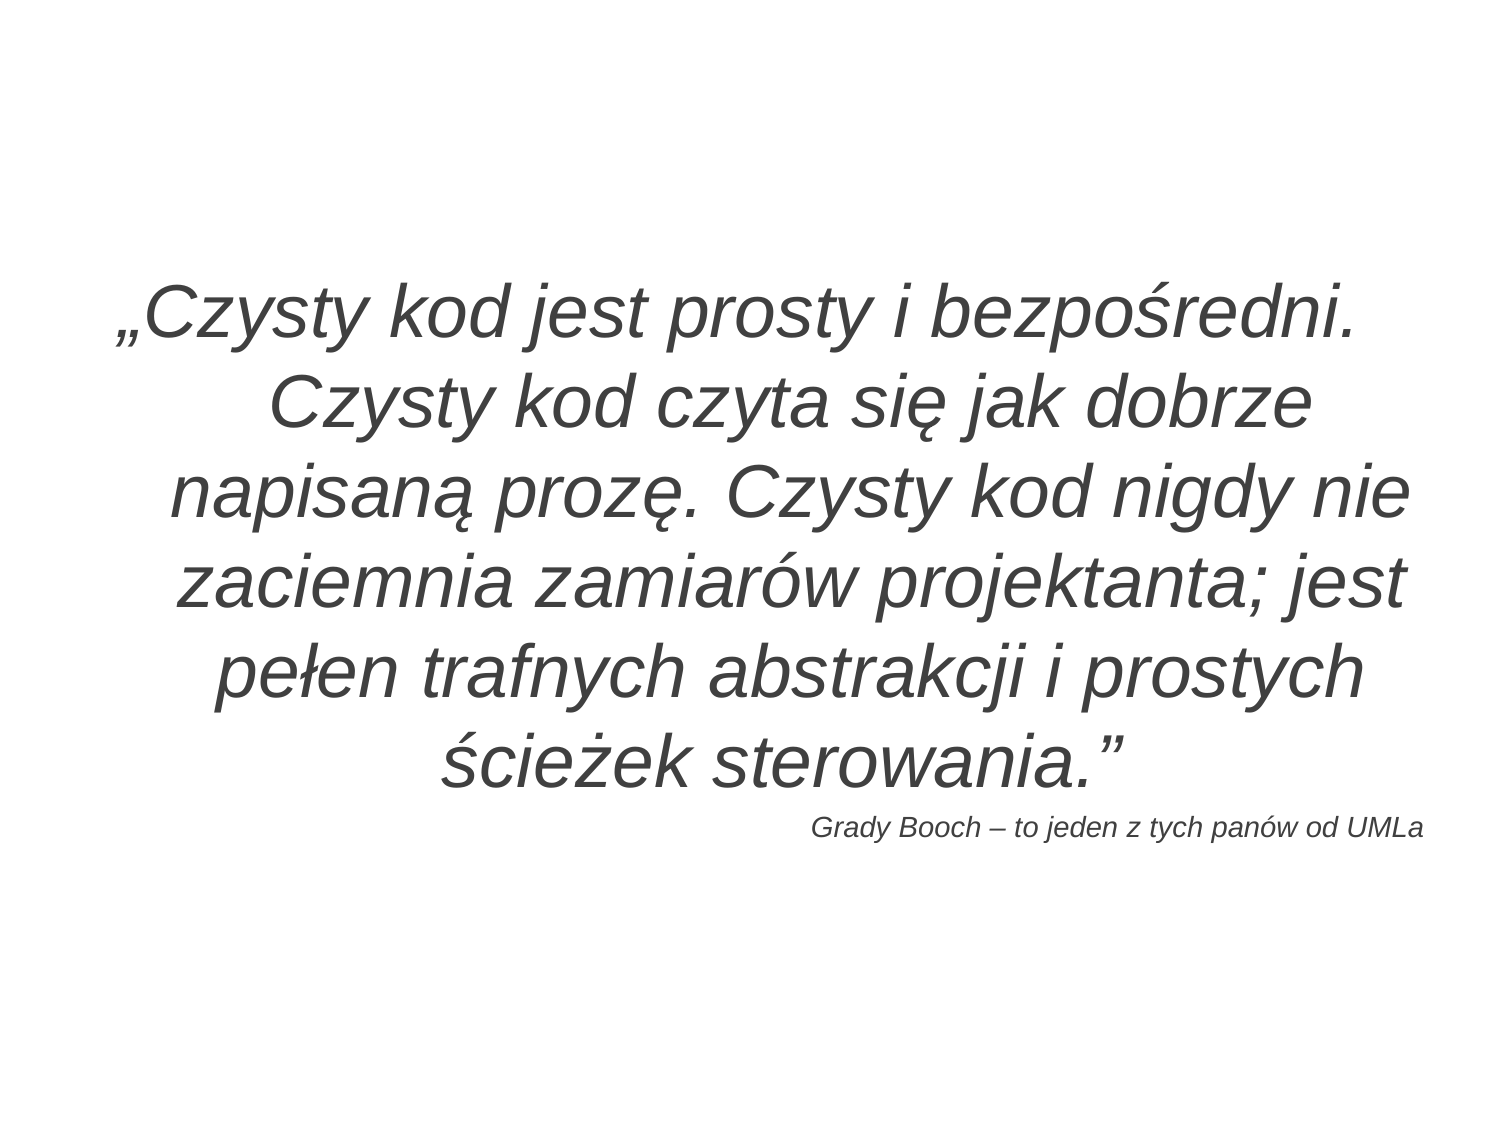

#
„Czysty kod jest prosty i bezpośredni.
Czysty kod czyta się jak dobrze napisaną prozę. Czysty kod nigdy nie zaciemnia zamiarów projektanta; jest pełen trafnych abstrakcji i prostych ścieżek sterowania.”
Grady Booch – to jeden z tych panów od UMLa